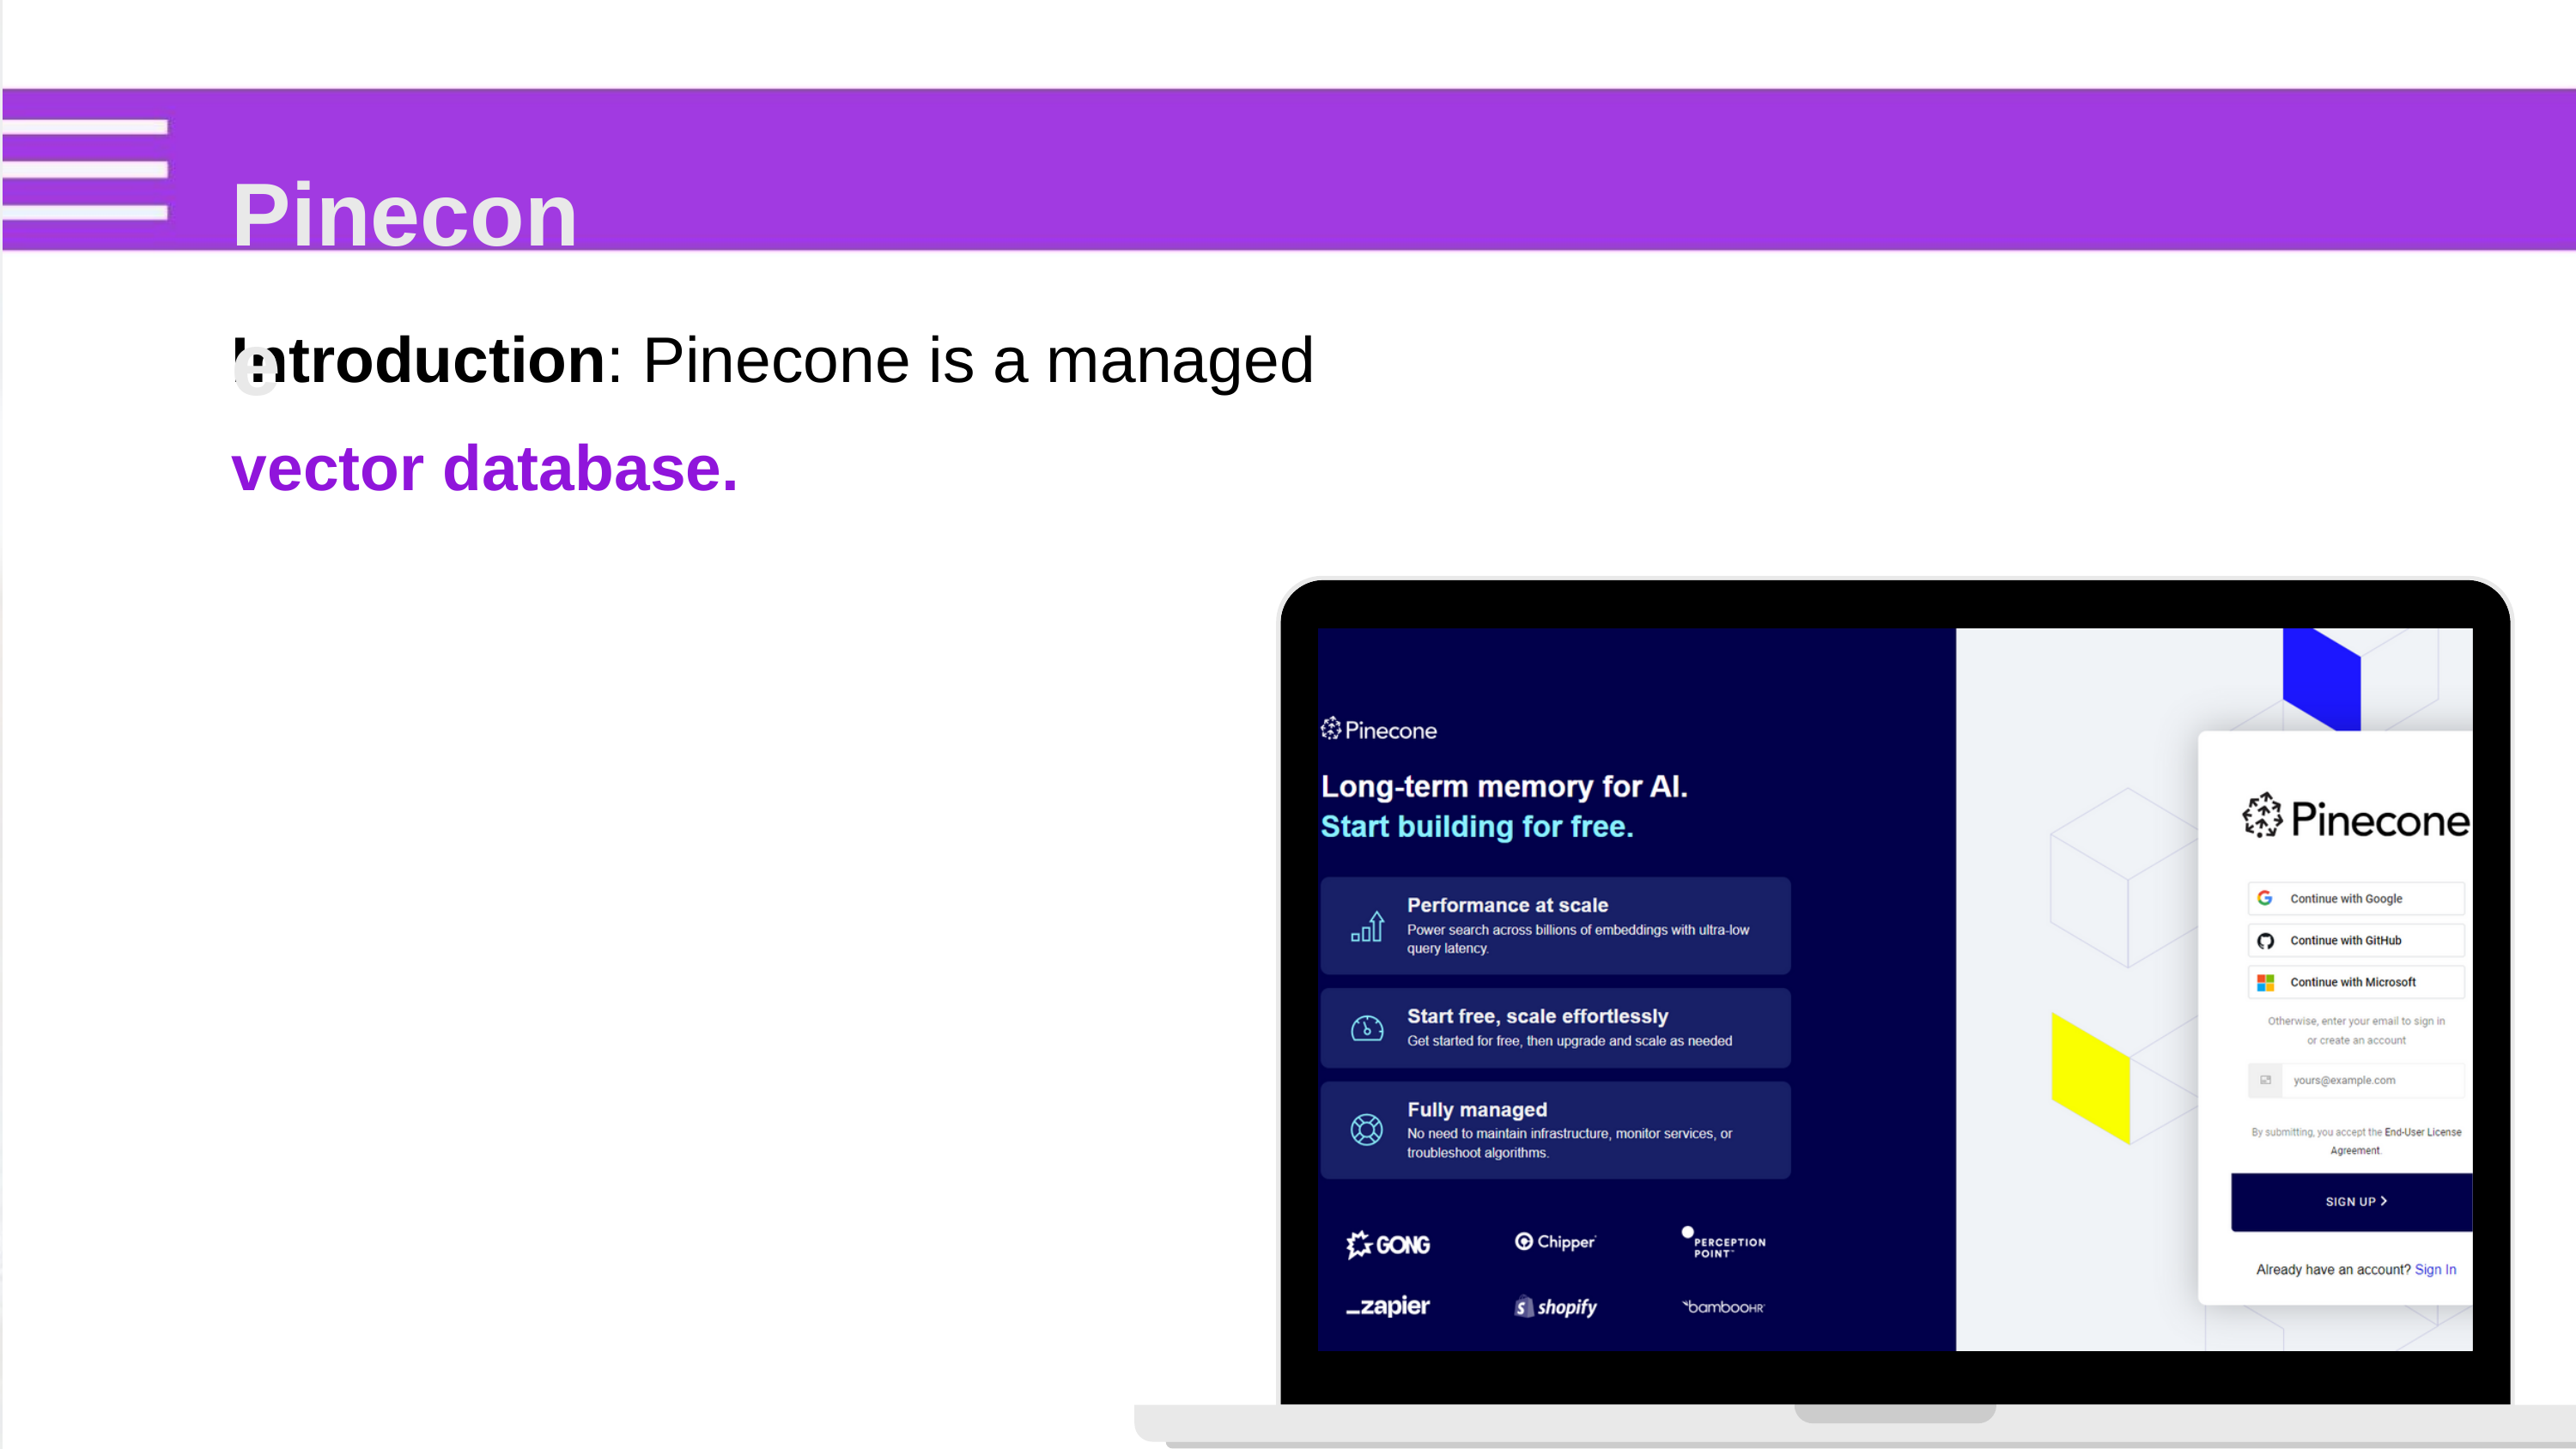

Pinecone

Introduction: Pinecone is a managed
vector database.